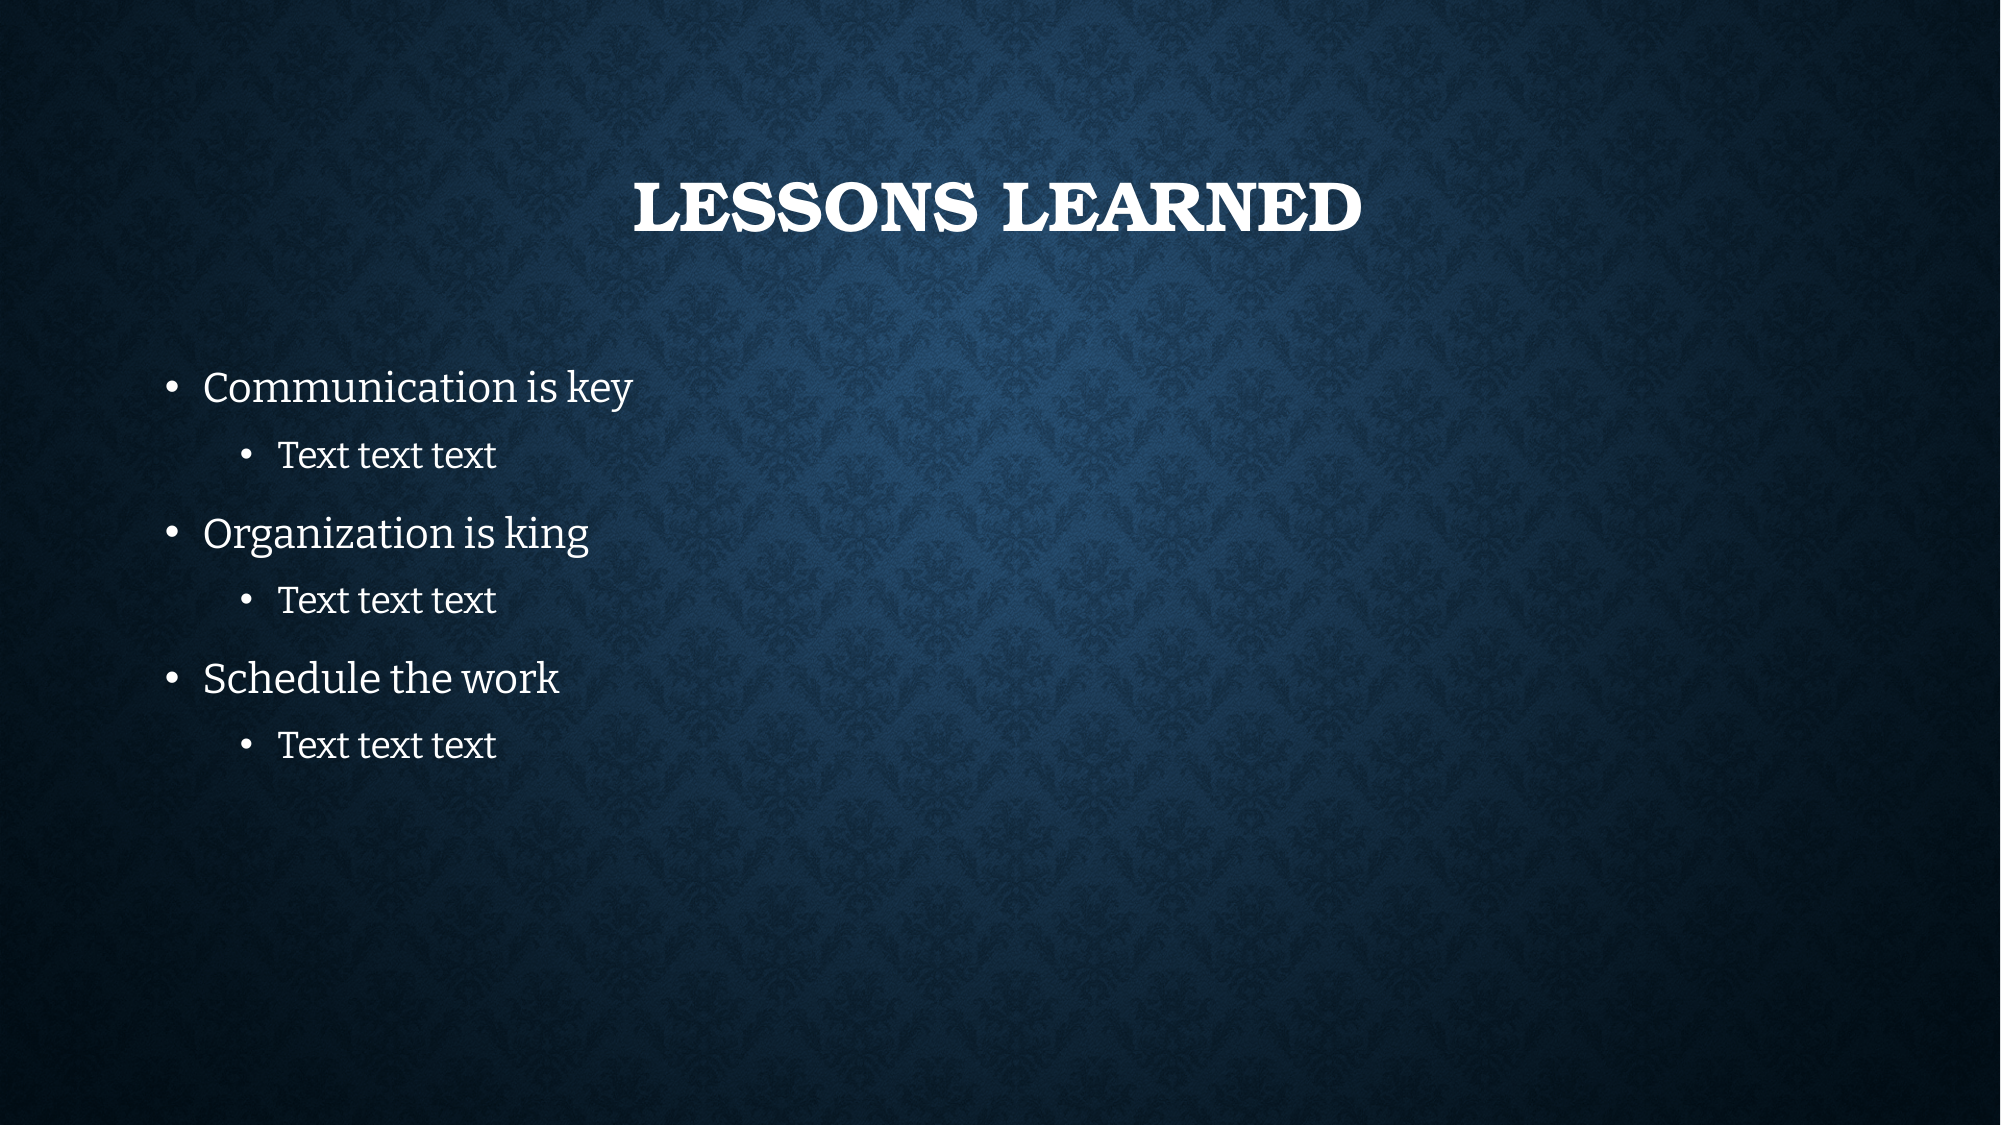

# Lessons learned
Communication is key
Text text text
Organization is king
Text text text
Schedule the work
Text text text